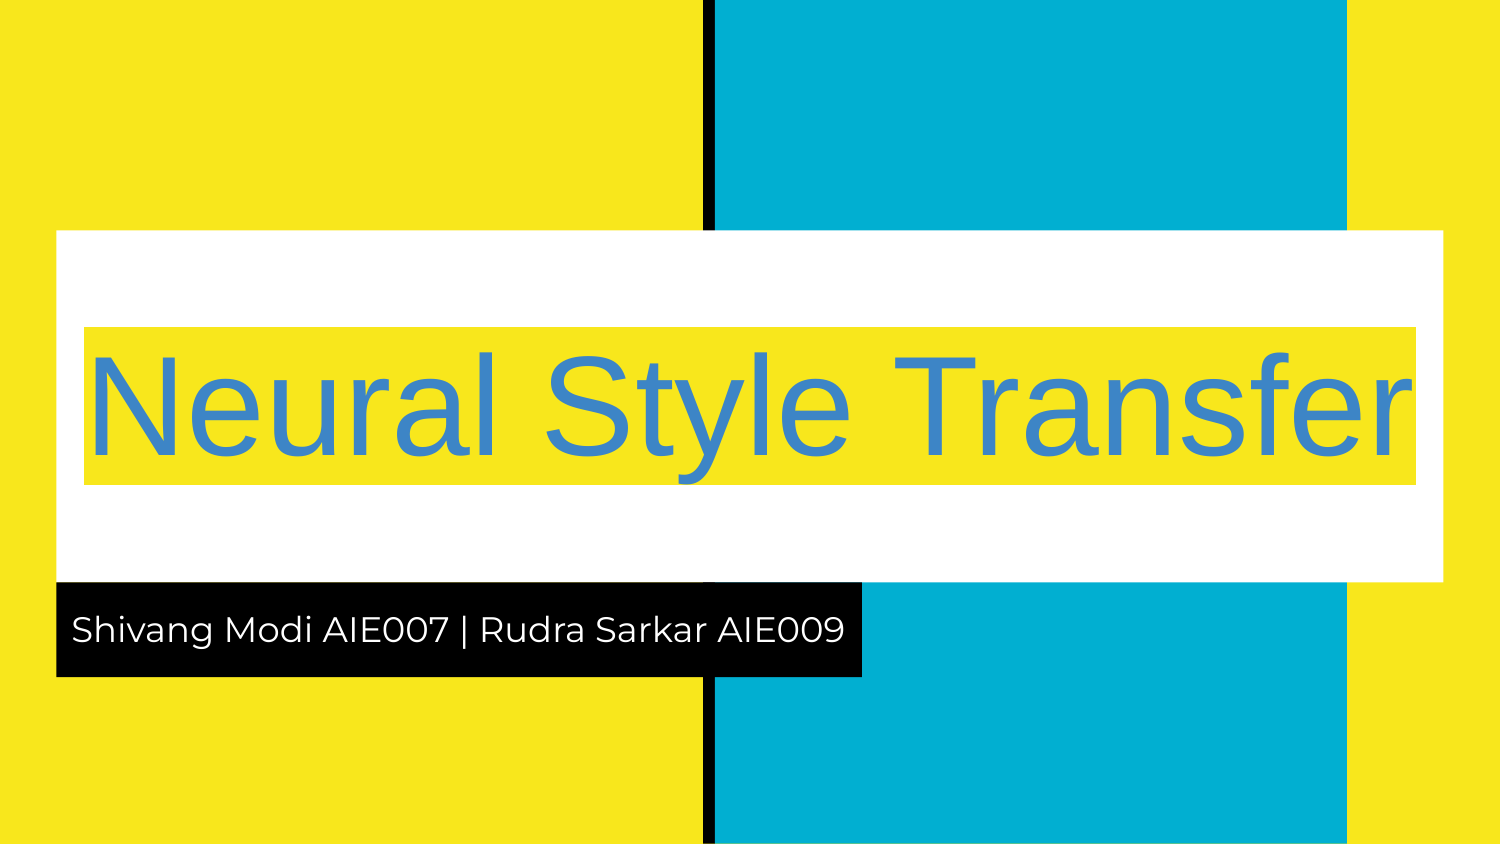

# Neural Style Transfer
Shivang Modi AIE007 | Rudra Sarkar AIE009